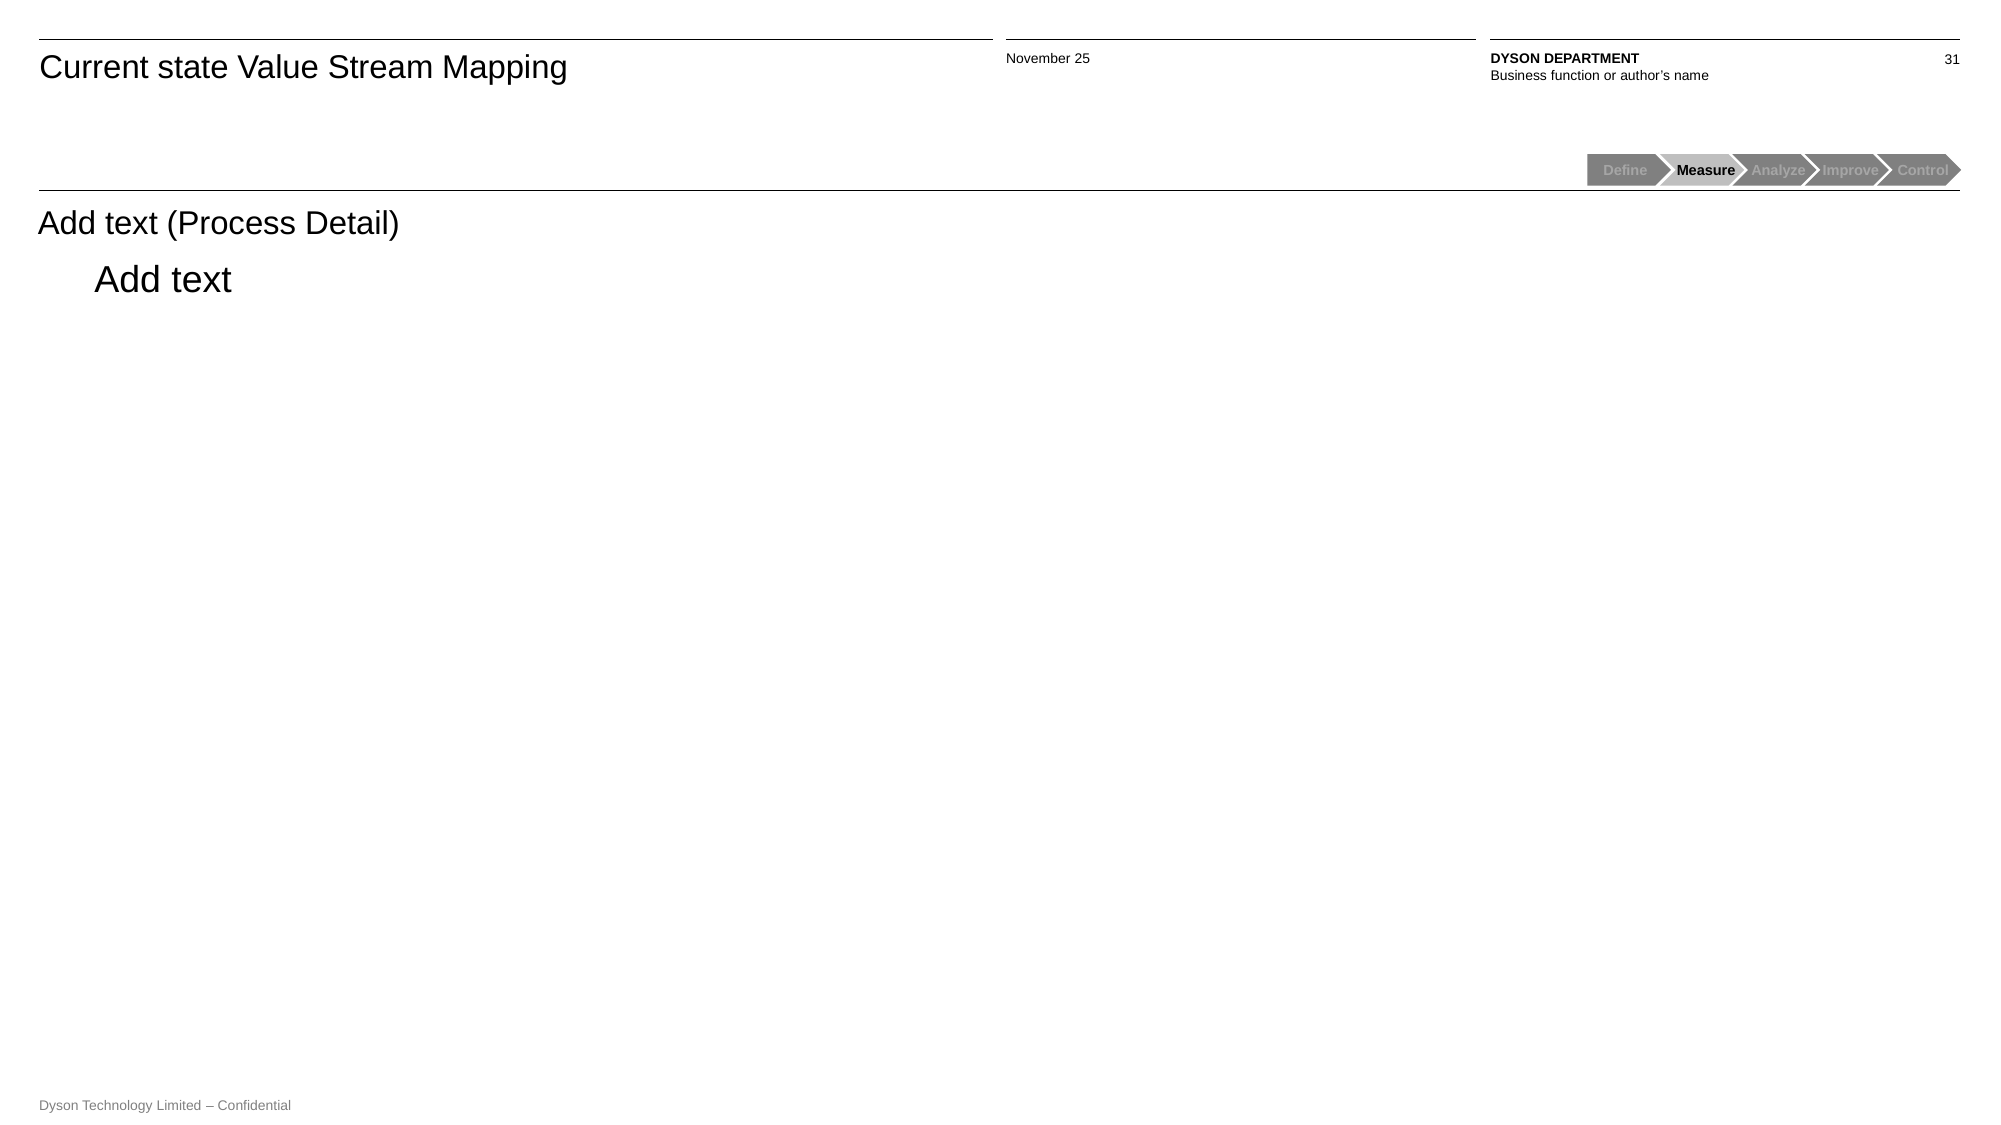

Current state Value Stream Mapping
Define
  Measure
  Analyze
  Improve
  Control
Add text (Process Detail)
Add text